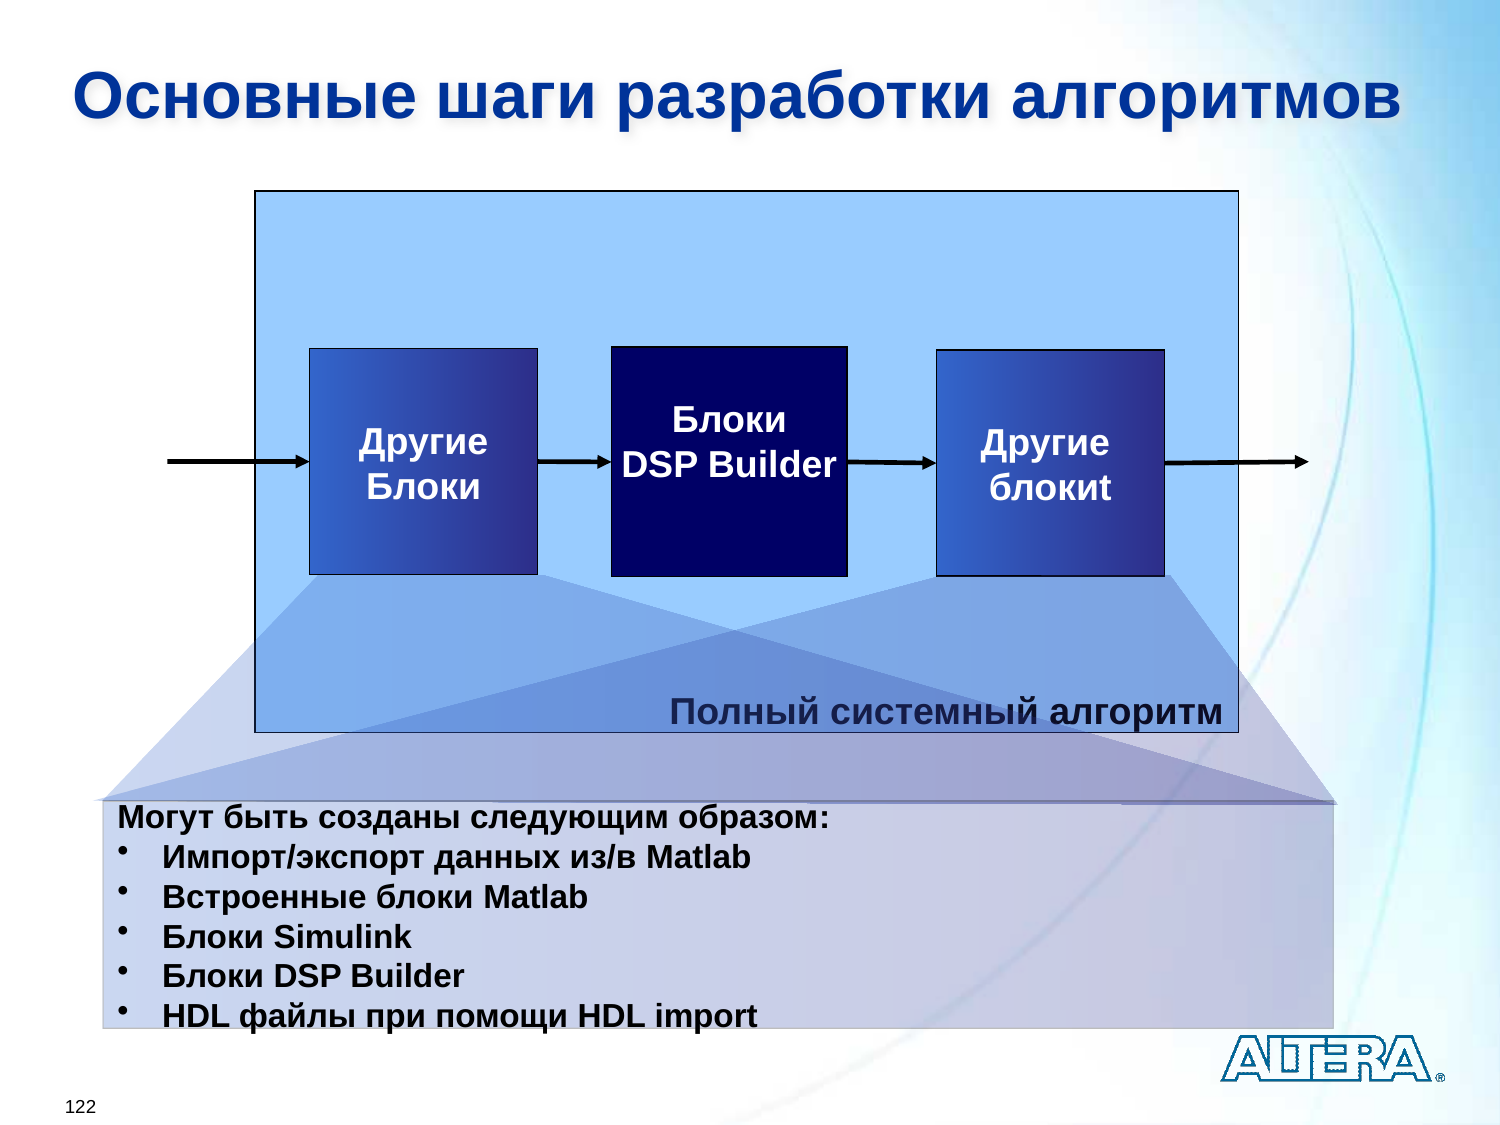

Основные шаги разработки алгоритмов

Полный системный алгоритм
Блоки
DSP Builder

Другие
Блоки
Другие
блокиt

Могут быть созданы следующим образом:
 Импорт/экспорт данных из/в Matlab
 Встроенные блоки Matlab
 Блоки Simulink
 Блоки DSP Builder
 HDL файлы при помощи HDL import